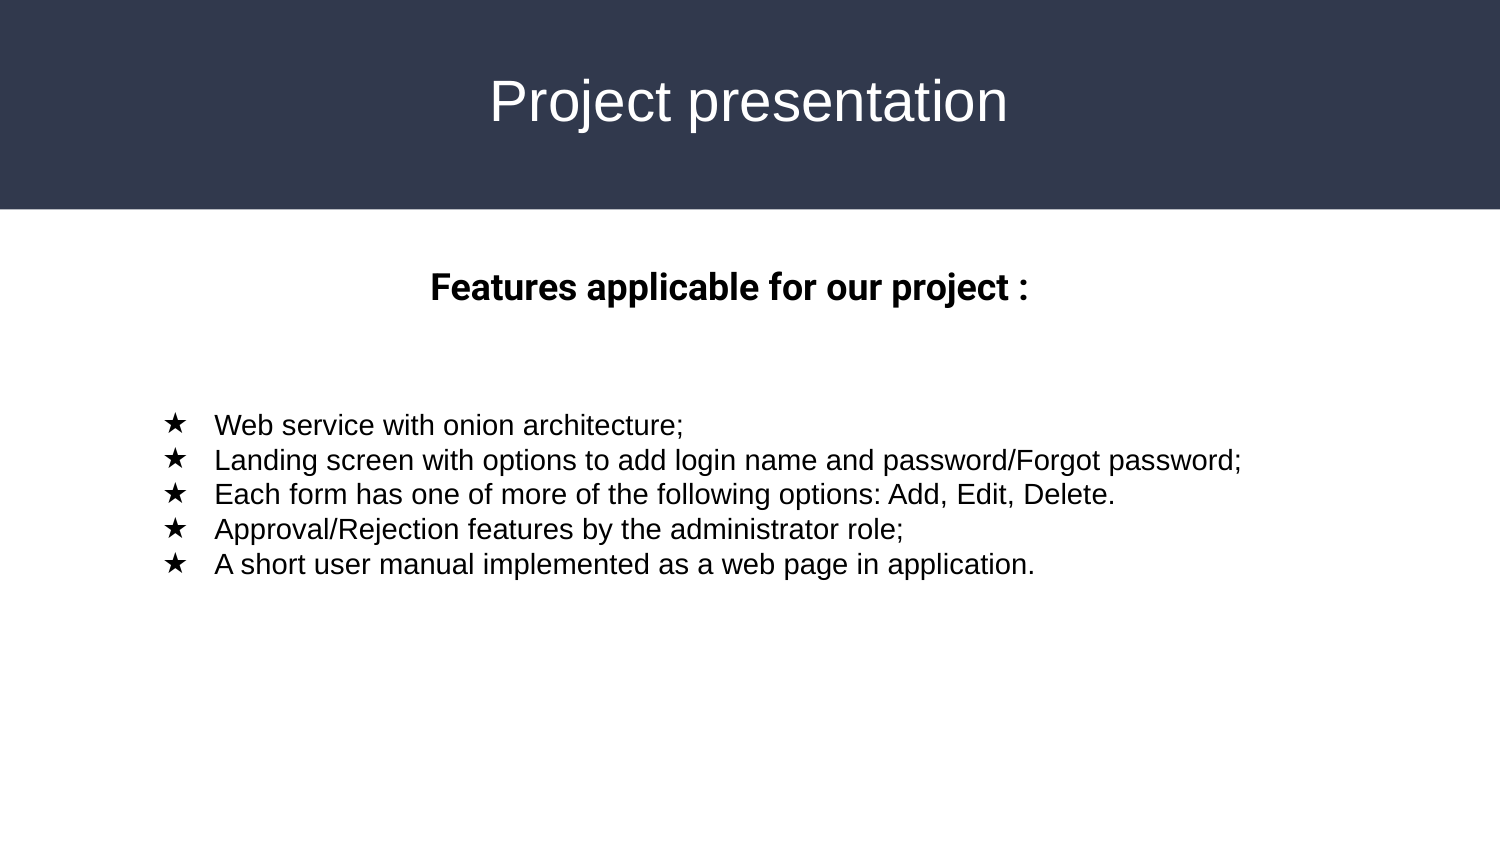

# Project presentation
Features applicable for our project :
Web service with onion architecture;
Landing screen with options to add login name and password/Forgot password;
Each form has one of more of the following options: Add, Edit, Delete.
Approval/Rejection features by the administrator role;
A short user manual implemented as a web page in application.